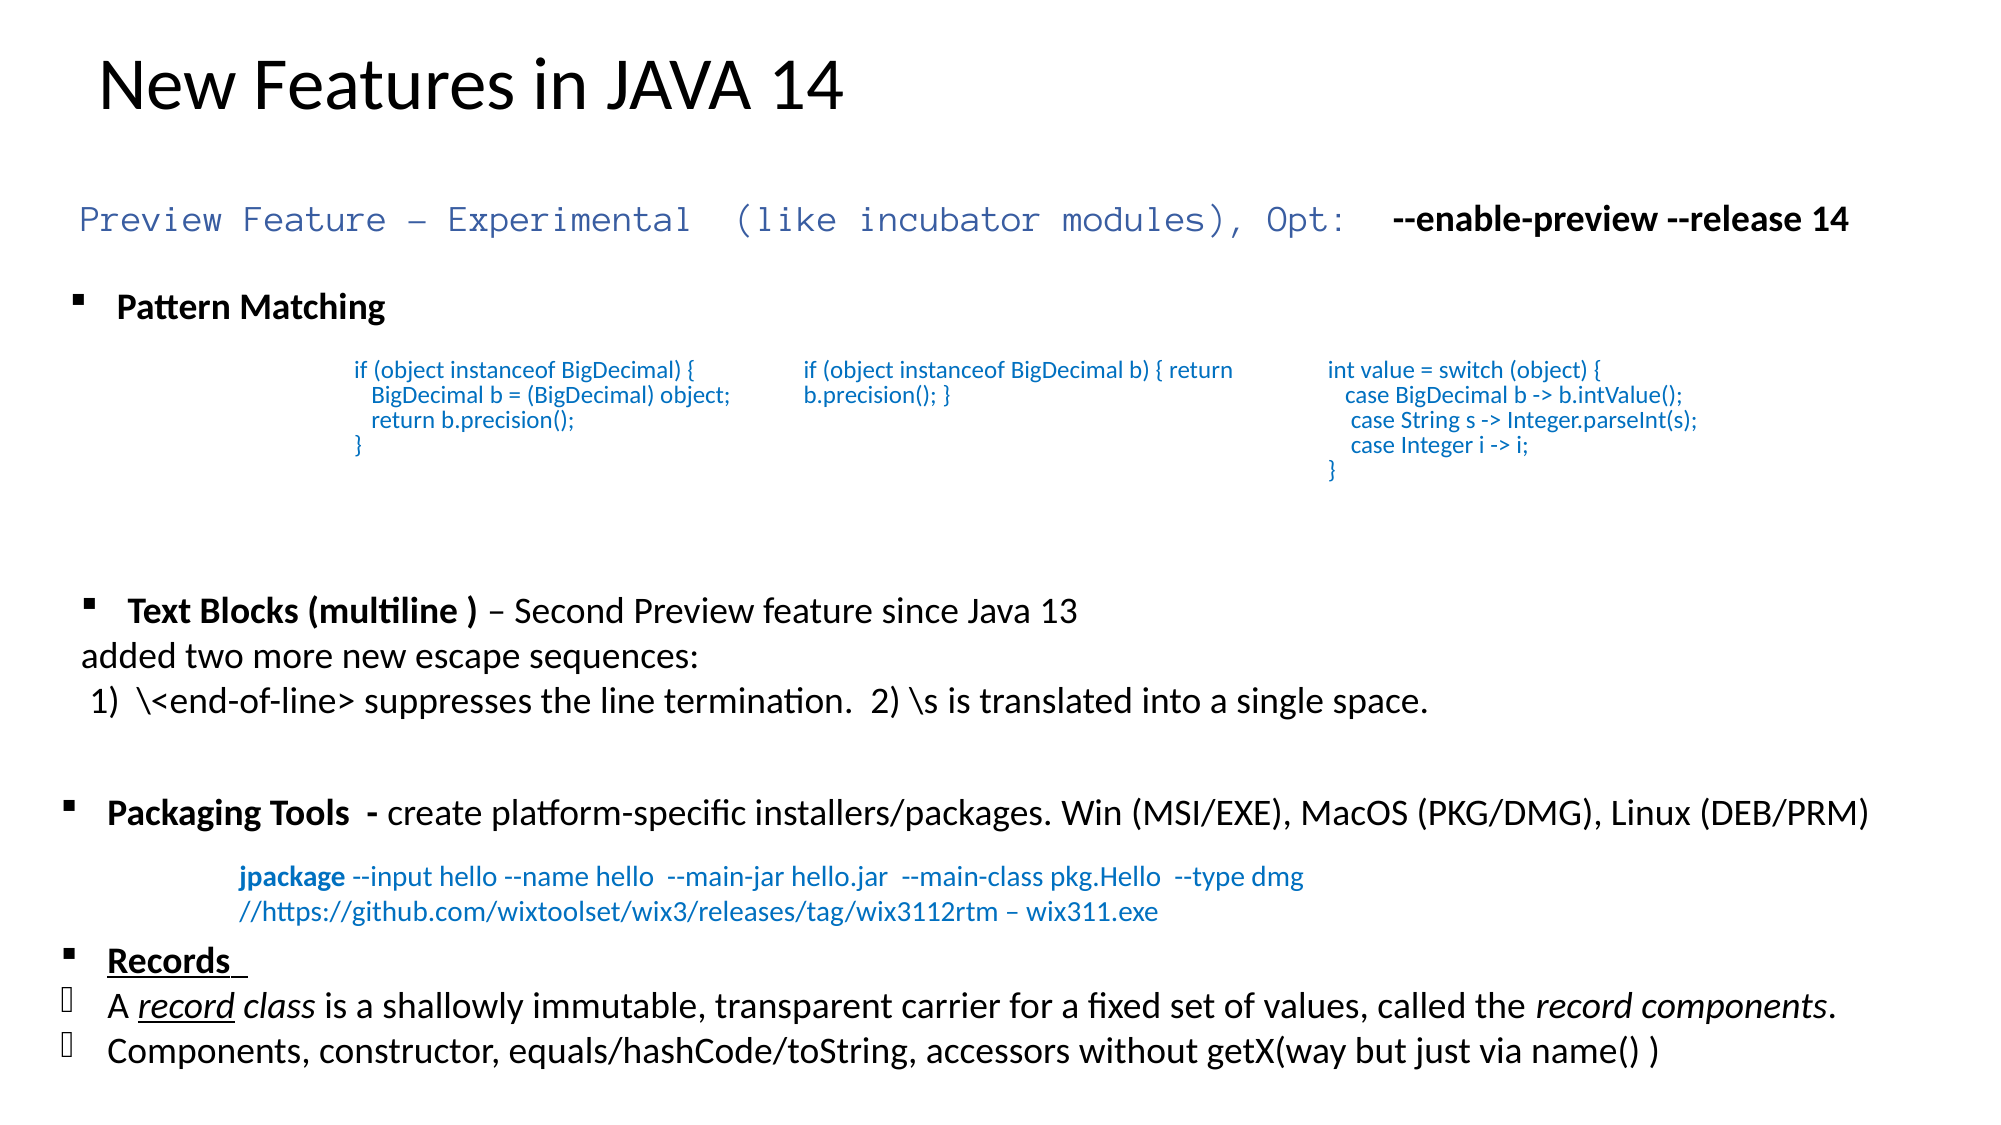

New Features in JAVA 14

Preview Feature – Experimental  (like incubator modules), Opt:  --enable-preview --release 14
Pattern Matching

| if (object instanceof BigDecimal) { BigDecimal b = (BigDecimal) object; return b.precision(); } | if (object instanceof BigDecimal b) { return b.precision(); } | int value = switch (object) { case BigDecimal b -> b.intValue(); case String s -> Integer.parseInt(s); case Integer i -> i; } |
| --- | --- | --- |
Text Blocks (multiline ) – Second Preview feature since Java 13
added two more new escape sequences:
 1)  \<end-of-line> suppresses the line termination.  2) \s is translated into a single space.

Packaging Tools  - create platform-specific installers/packages. Win (MSI/EXE), MacOS (PKG/DMG), Linux (DEB/PRM)
jpackage --input hello --name hello  --main-jar hello.jar  --main-class pkg.Hello  --type dmg
//https://github.com/wixtoolset/wix3/releases/tag/wix3112rtm – wix311.exe
Records
A record class is a shallowly immutable, transparent carrier for a fixed set of values, called the record components.
Components, constructor, equals/hashCode/toString, accessors without getX(way but just via name() )